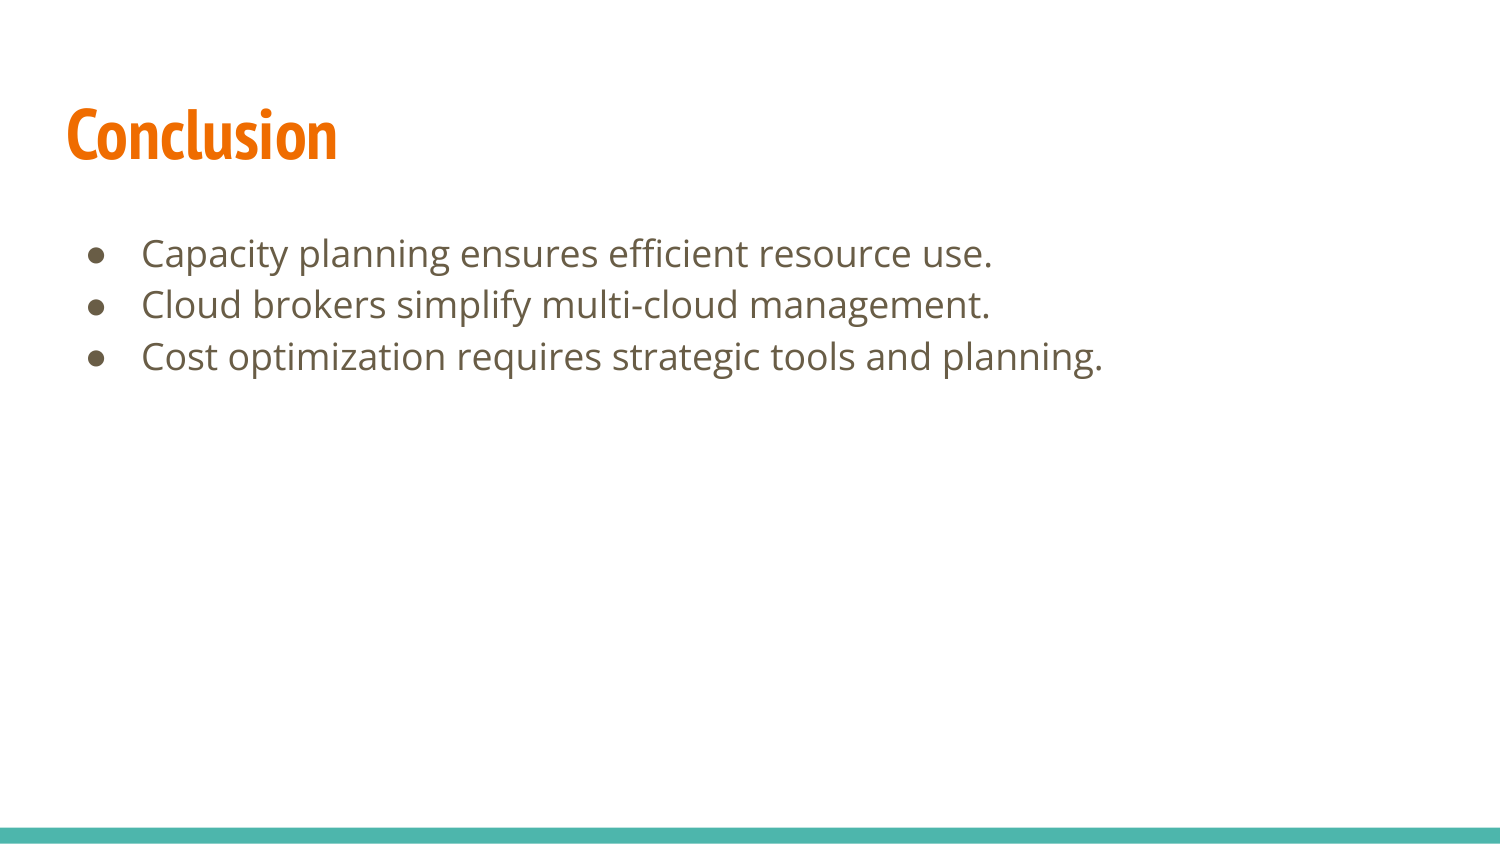

# Conclusion
Capacity planning ensures efficient resource use.
Cloud brokers simplify multi-cloud management.
Cost optimization requires strategic tools and planning.